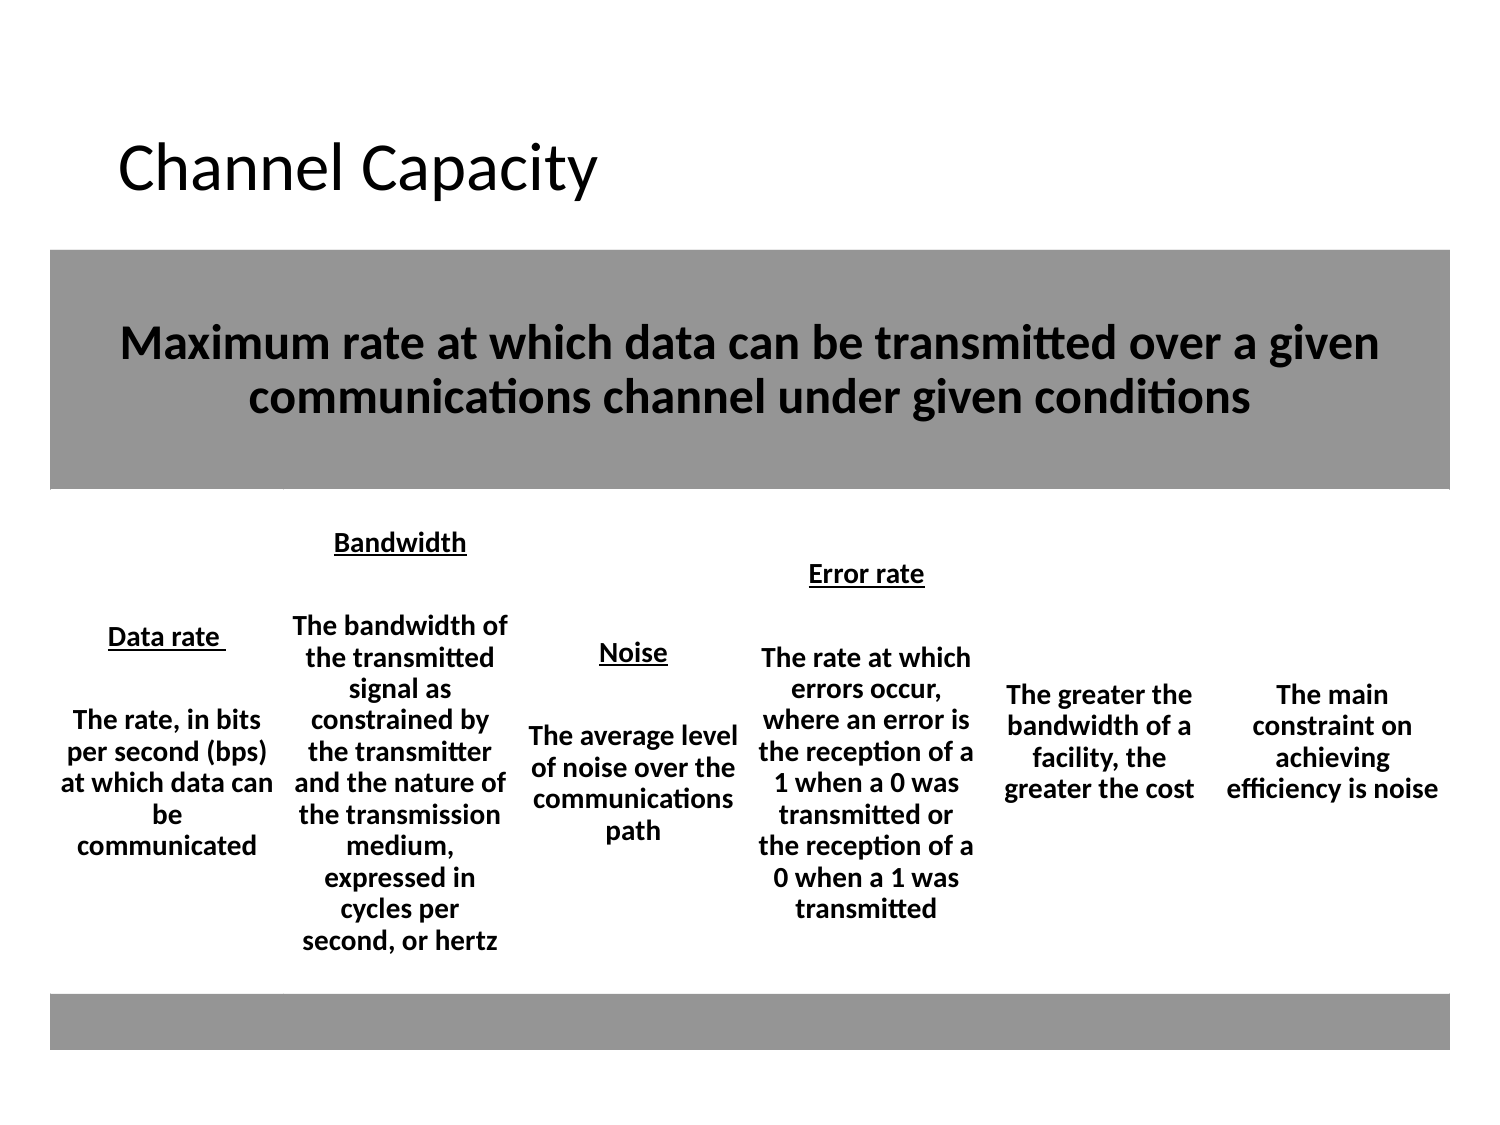

# Channel Capacity
Maximum rate at which data can be transmitted over a given communications channel under given conditions
Data rate

The rate, in bits per second (bps) at which data can be communicated
Bandwidth

The bandwidth of the transmitted signal as constrained by the transmitter and the nature of the transmission medium, expressed in cycles per second, or hertz
Noise

The average level of noise over the communications path
Error rate

The rate at which errors occur, where an error is the reception of a 1 when a 0 was transmitted or the reception of a 0 when a 1 was transmitted
The greater the bandwidth of a facility, the greater the cost
The main constraint on achieving efficiency is noise